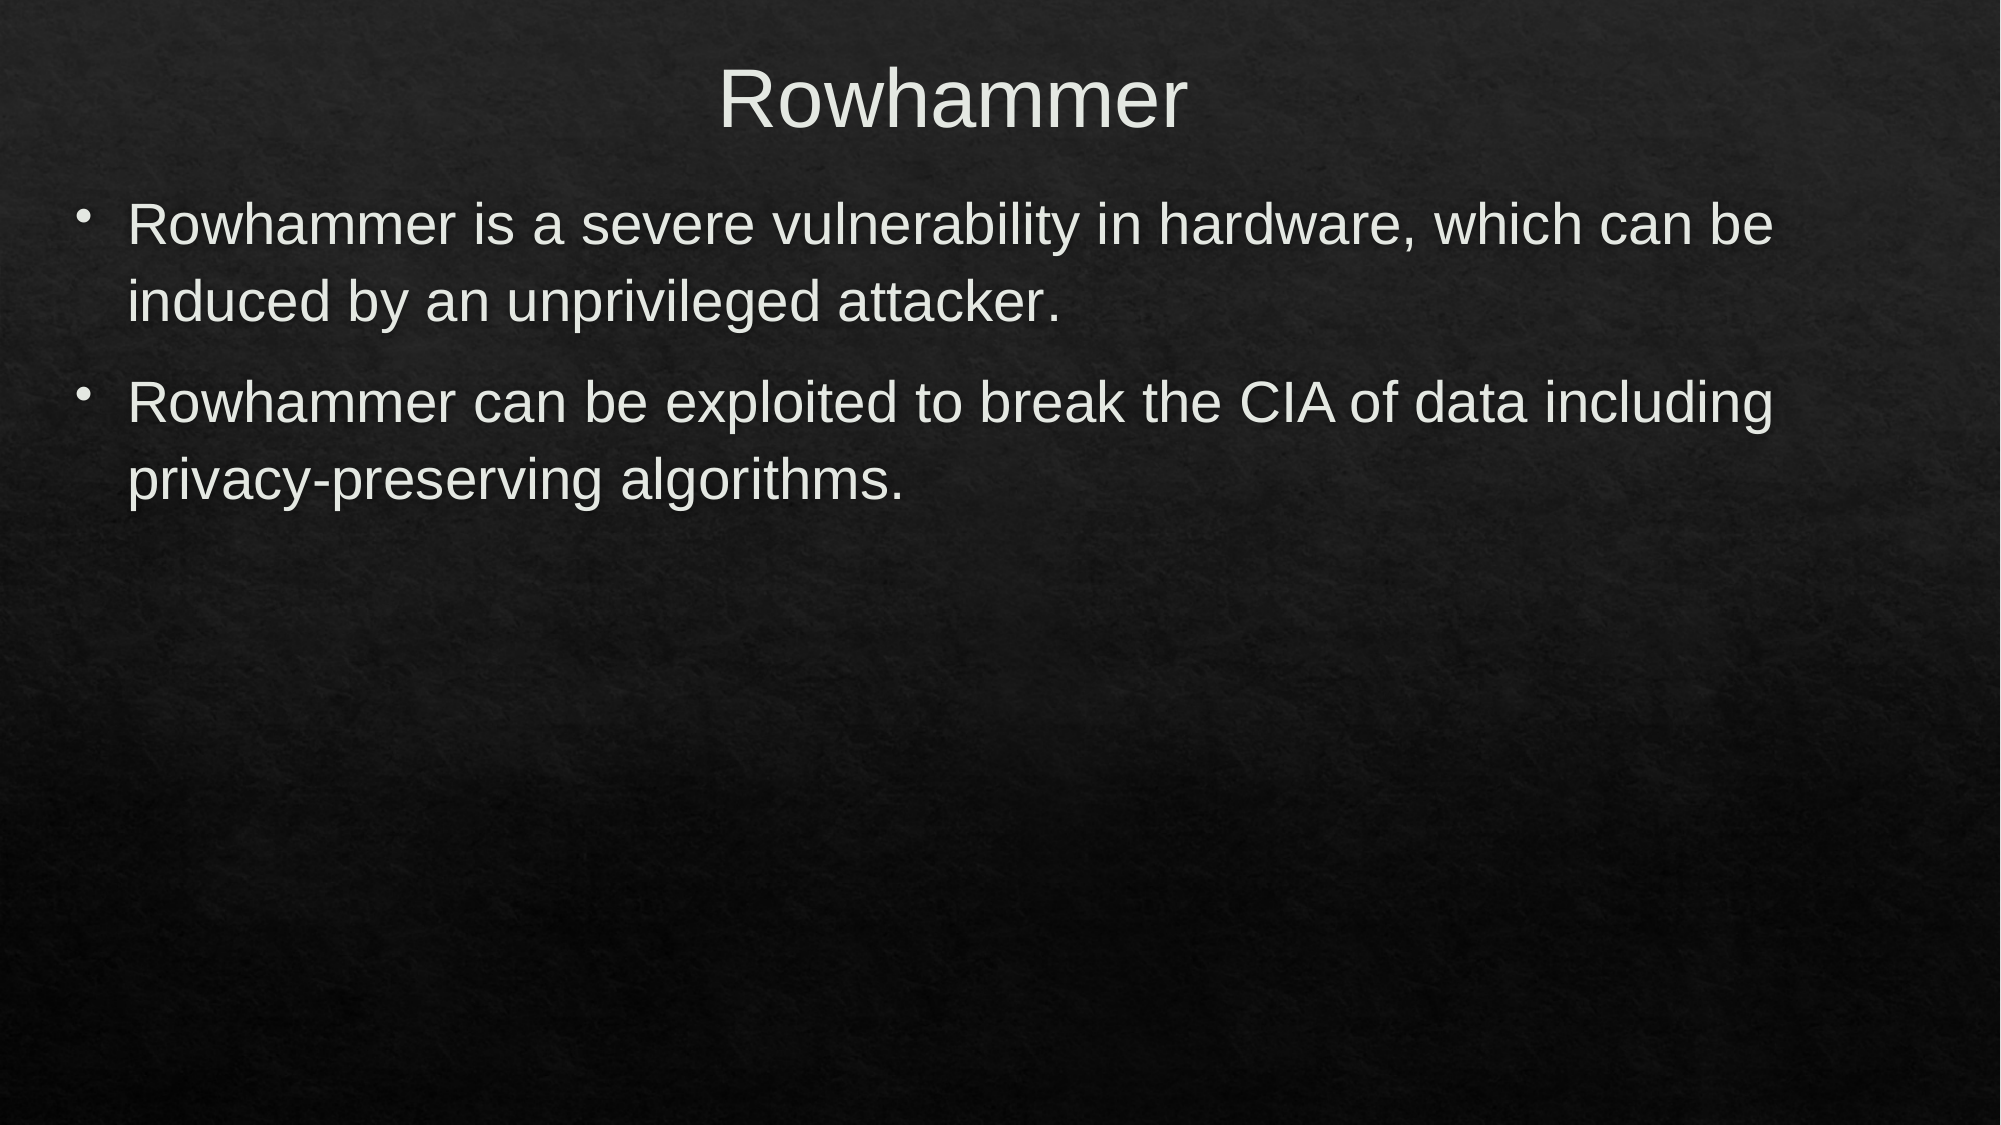

Rowhammer
Rowhammer is a severe vulnerability in hardware, which can be induced by an unprivileged attacker.
Rowhammer can be exploited to break the CIA of data including privacy-preserving algorithms.